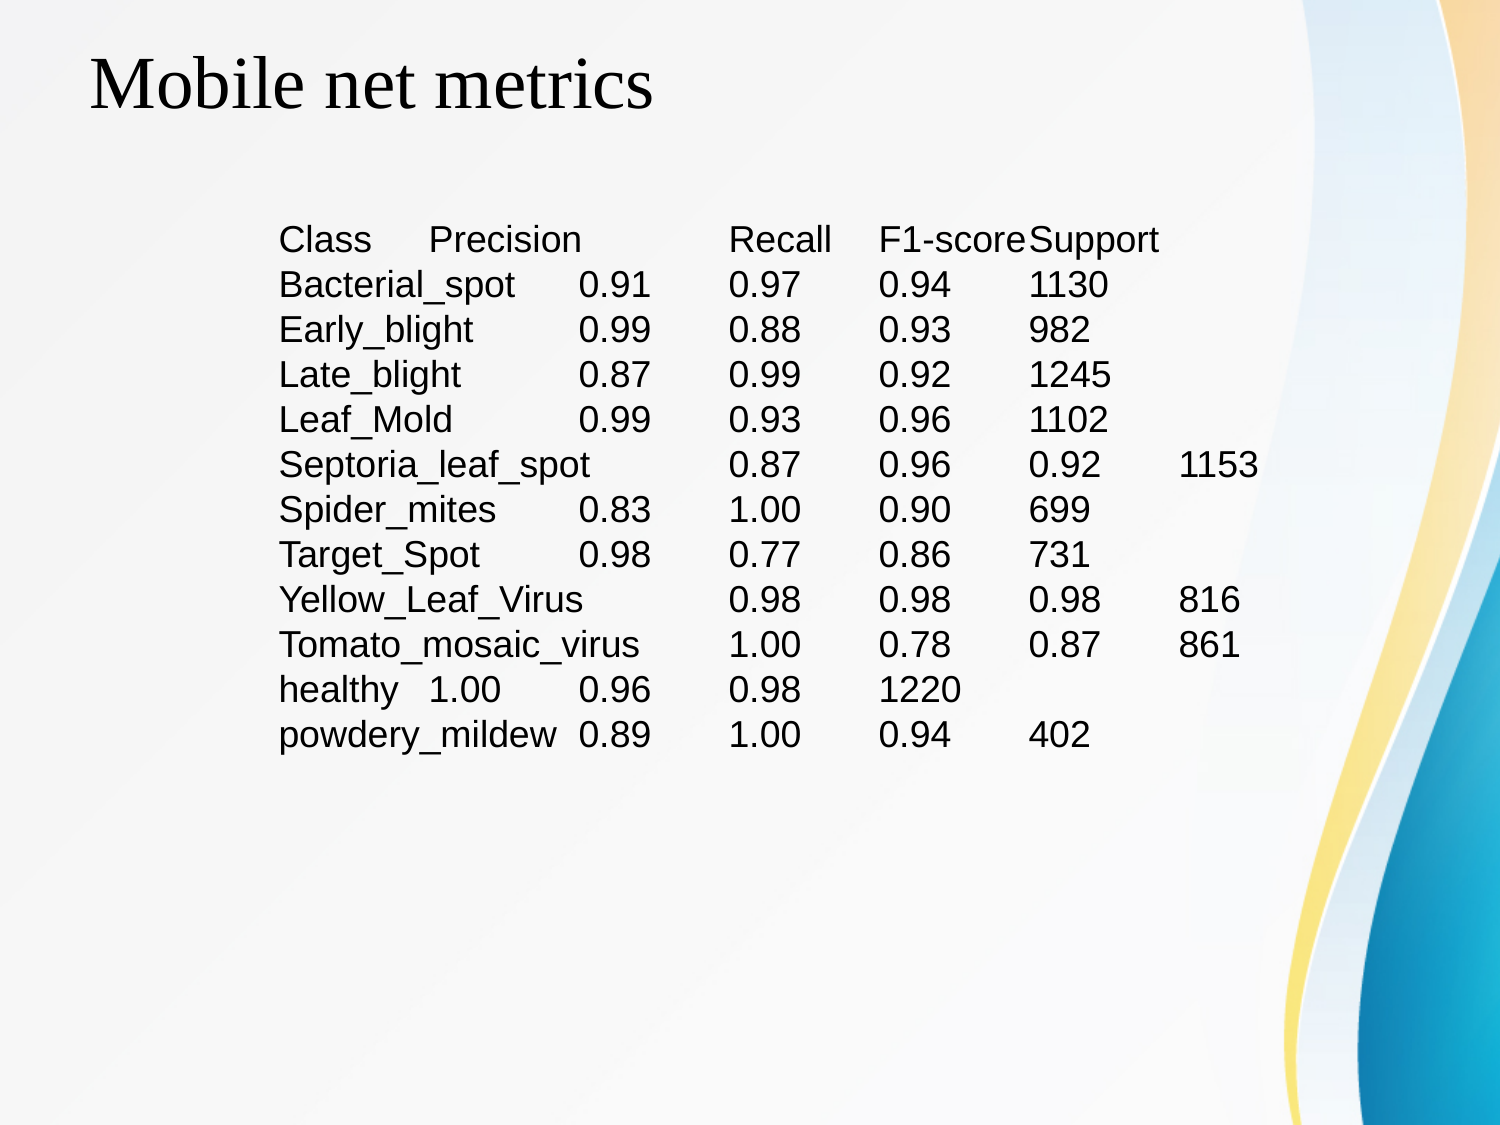

# Mobile net metrics

Class	Precision	Recall	F1-score	Support
Bacterial_spot	0.91	0.97	0.94	1130
Early_blight	0.99	0.88	0.93	982
Late_blight	0.87	0.99	0.92	1245
Leaf_Mold	0.99	0.93	0.96	1102
Septoria_leaf_spot	0.87	0.96	0.92	1153
Spider_mites	0.83	1.00	0.90	699
Target_Spot	0.98	0.77	0.86	731
Yellow_Leaf_Virus	0.98	0.98	0.98	816
Tomato_mosaic_virus	1.00	0.78	0.87	861
healthy	1.00	0.96	0.98	1220
powdery_mildew	0.89	1.00	0.94	402